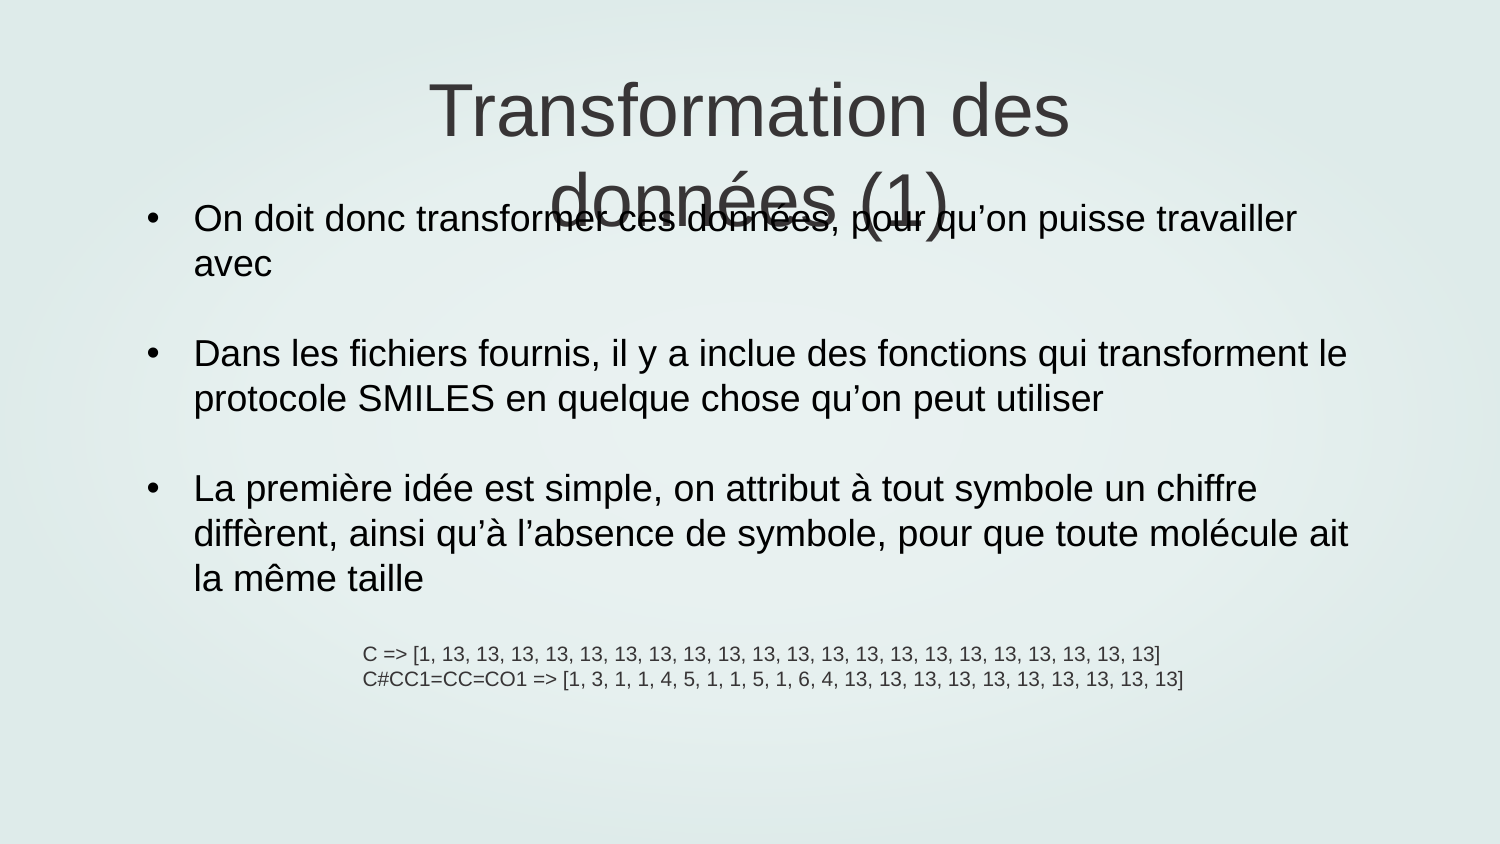

# Transformation des données (1)
On doit donc transformer ces données, pour qu’on puisse travailler avec

Dans les fichiers fournis, il y a inclue des fonctions qui transforment le protocole SMILES en quelque chose qu’on peut utiliser

La première idée est simple, on attribut à tout symbole un chiffre diffèrent, ainsi qu’à l’absence de symbole, pour que toute molécule ait la même taille

C => [1, 13, 13, 13, 13, 13, 13, 13, 13, 13, 13, 13, 13, 13, 13, 13, 13, 13, 13, 13, 13, 13]
C#CC1=CC=CO1 => [1, 3, 1, 1, 4, 5, 1, 1, 5, 1, 6, 4, 13, 13, 13, 13, 13, 13, 13, 13, 13, 13]